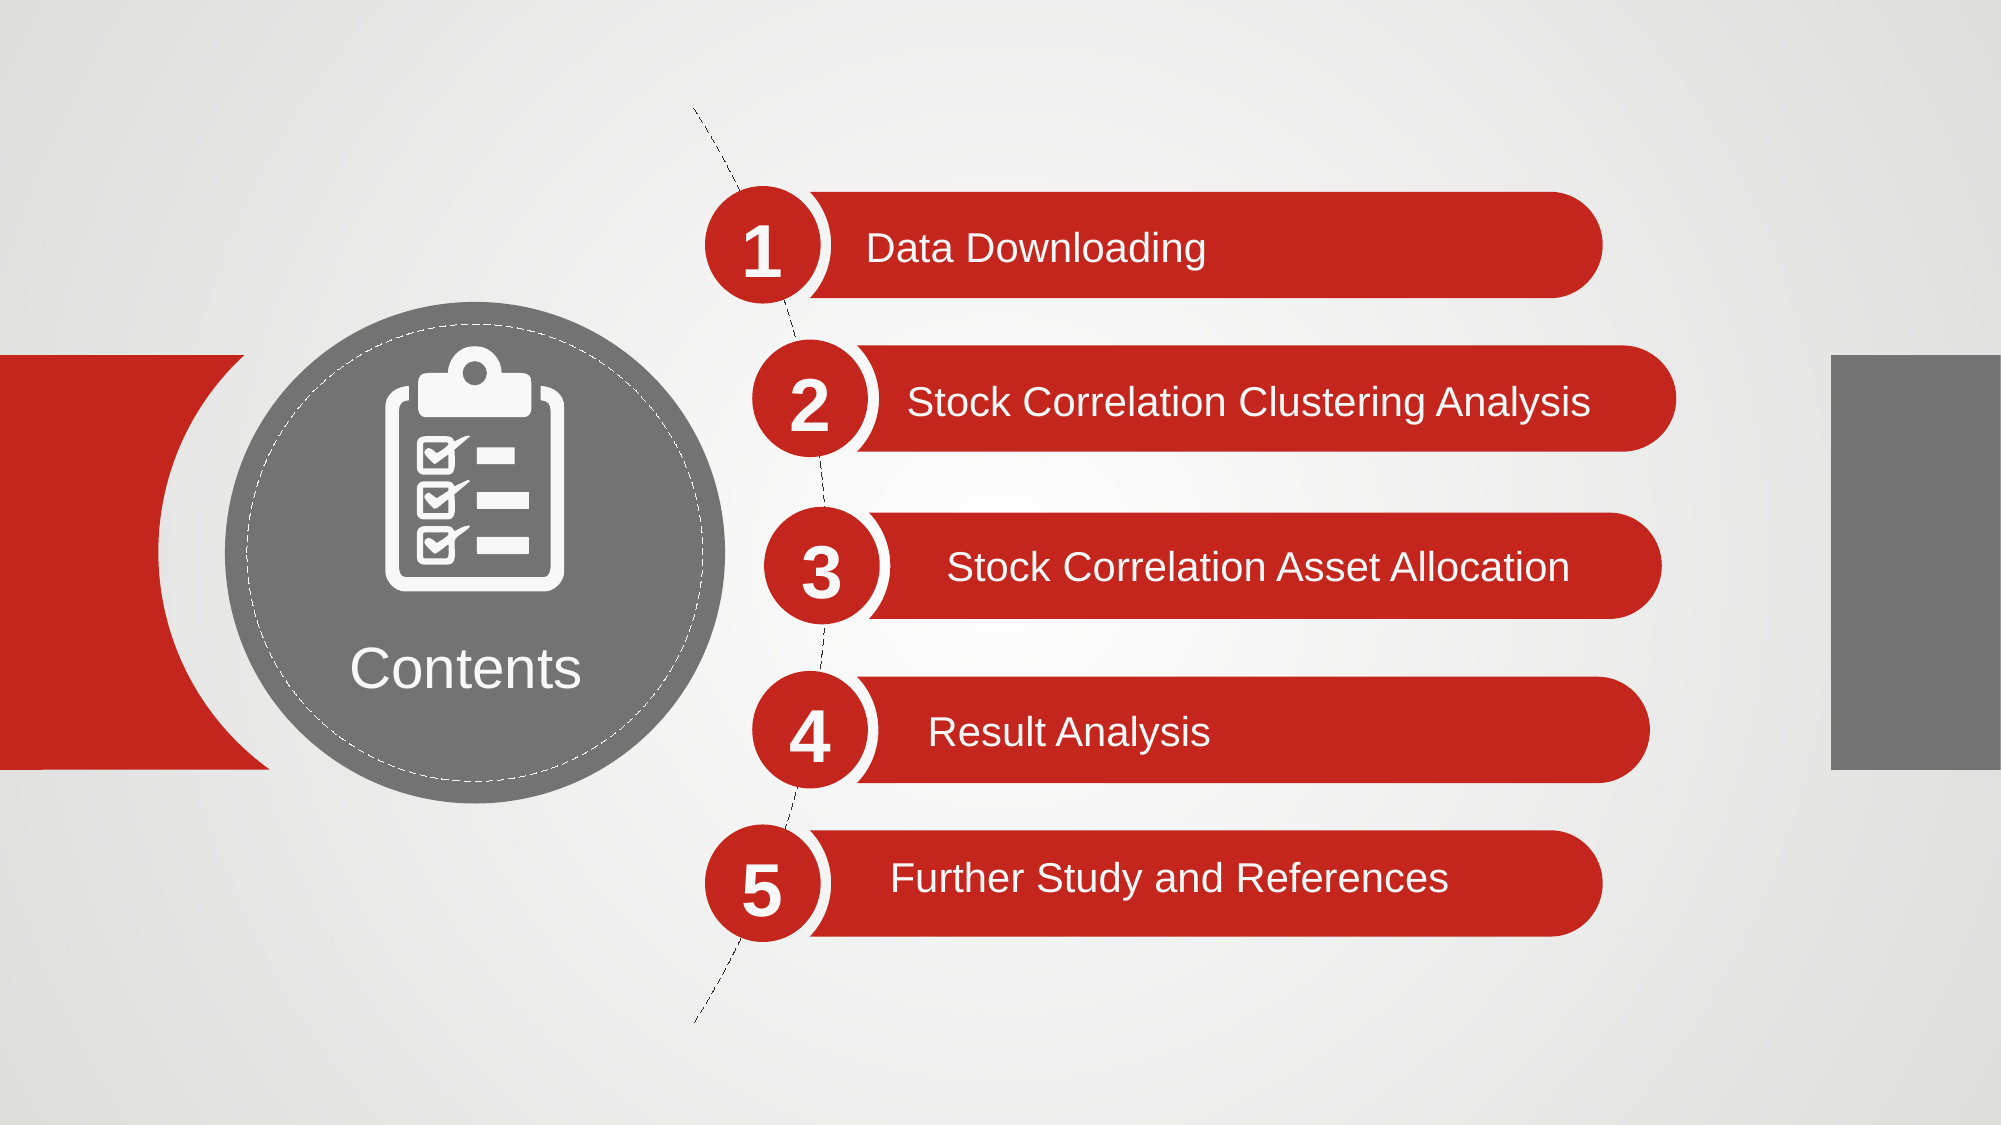

1
Data Downloading

2

Stock Correlation Clustering Analysis

3
Stock Correlation Asset Allocation
Contents

4
Result Analysis

5
Further Study and References